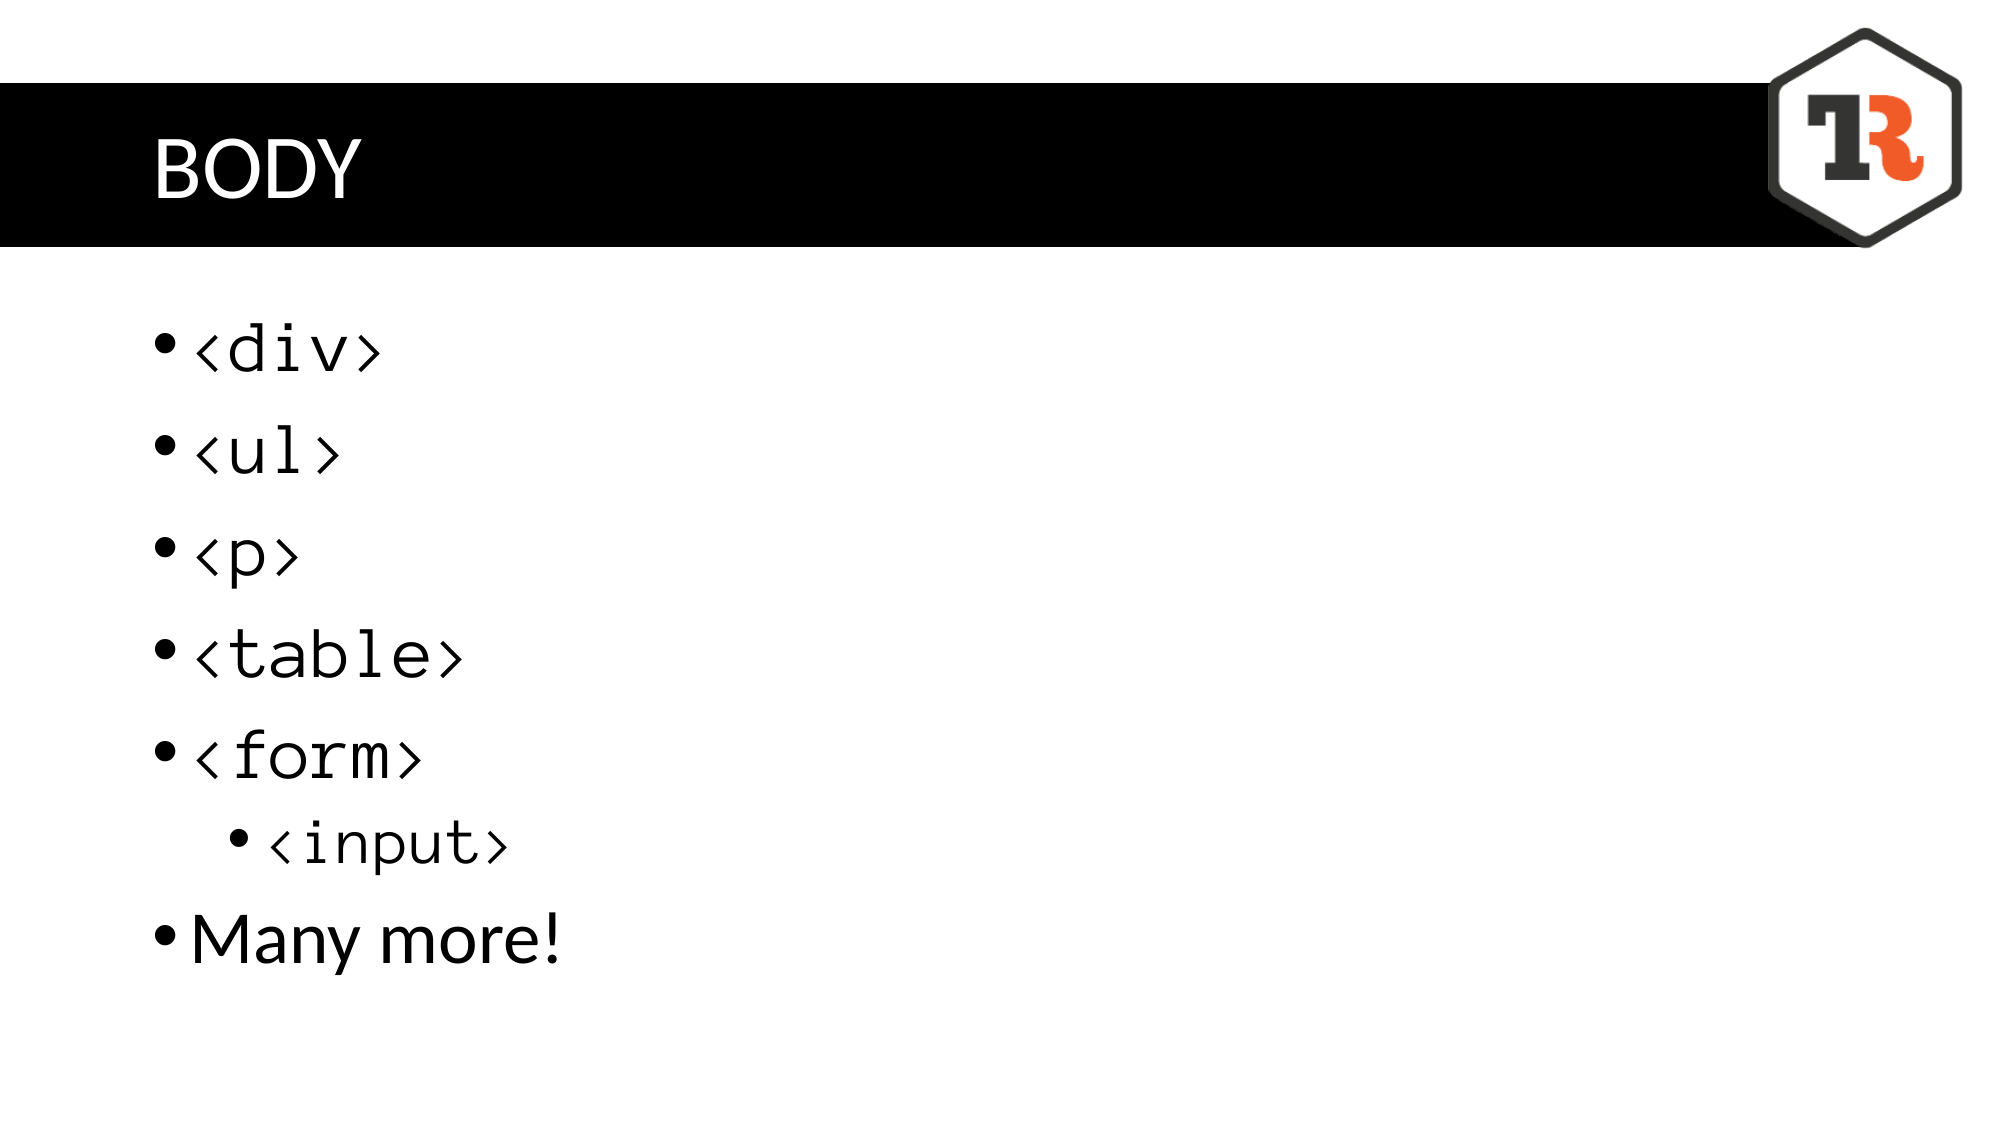

# BODY
<div>
<ul>
<p>
<table>
<form>
<input>
Many more!